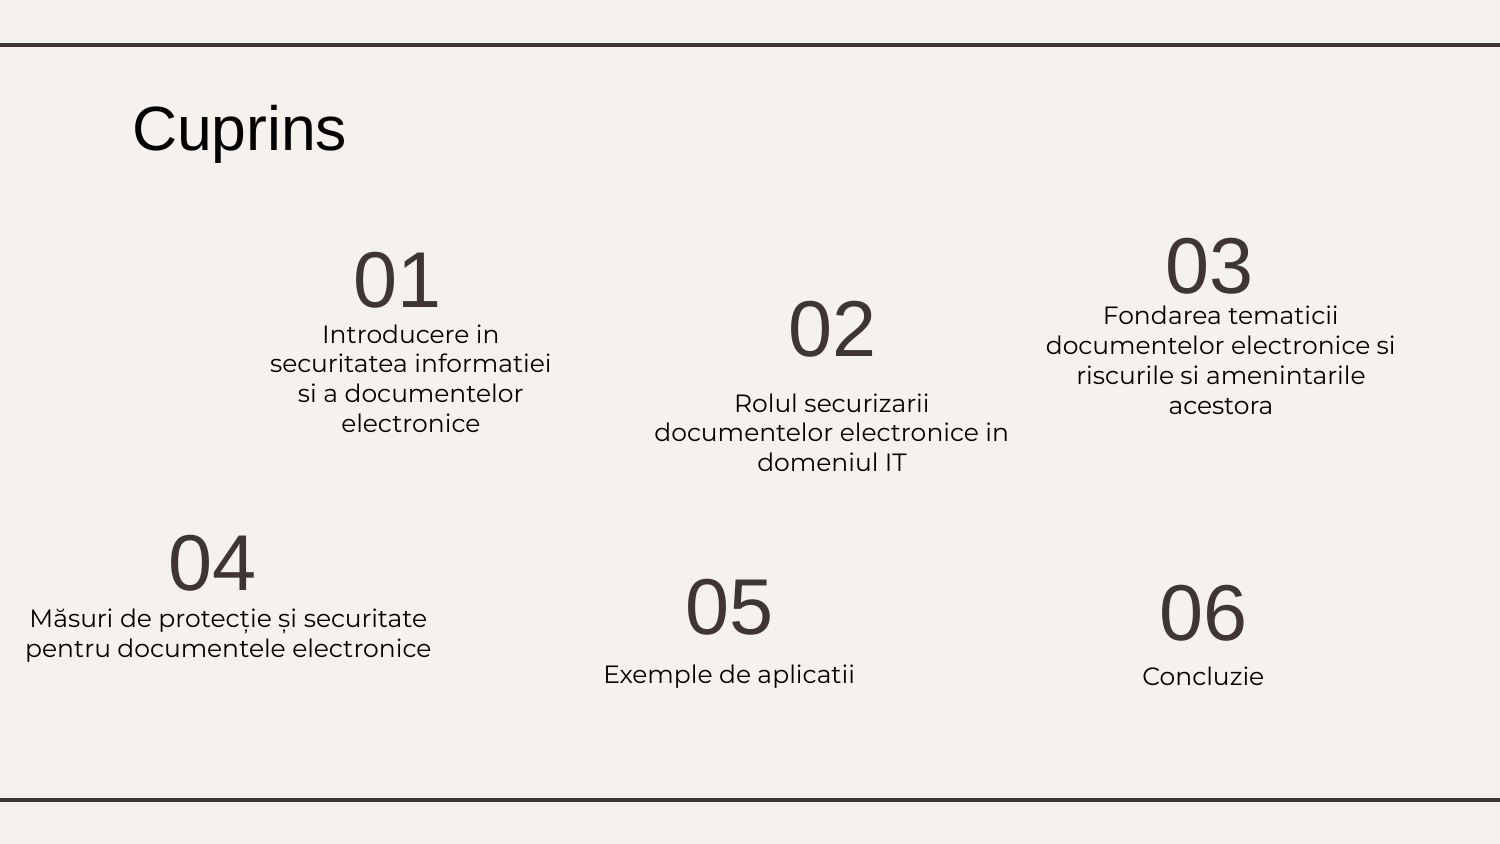

# Cuprins
03
01
02
Introducere in securitatea informatiei si a documentelor electronice
Fondarea tematicii documentelor electronice si riscurile si amenintarile acestora
Rolul securizarii documentelor electronice in domeniul IT
04
05
06
Măsuri de protecție și securitate pentru documentele electronice
Exemple de aplicatii
Concluzie